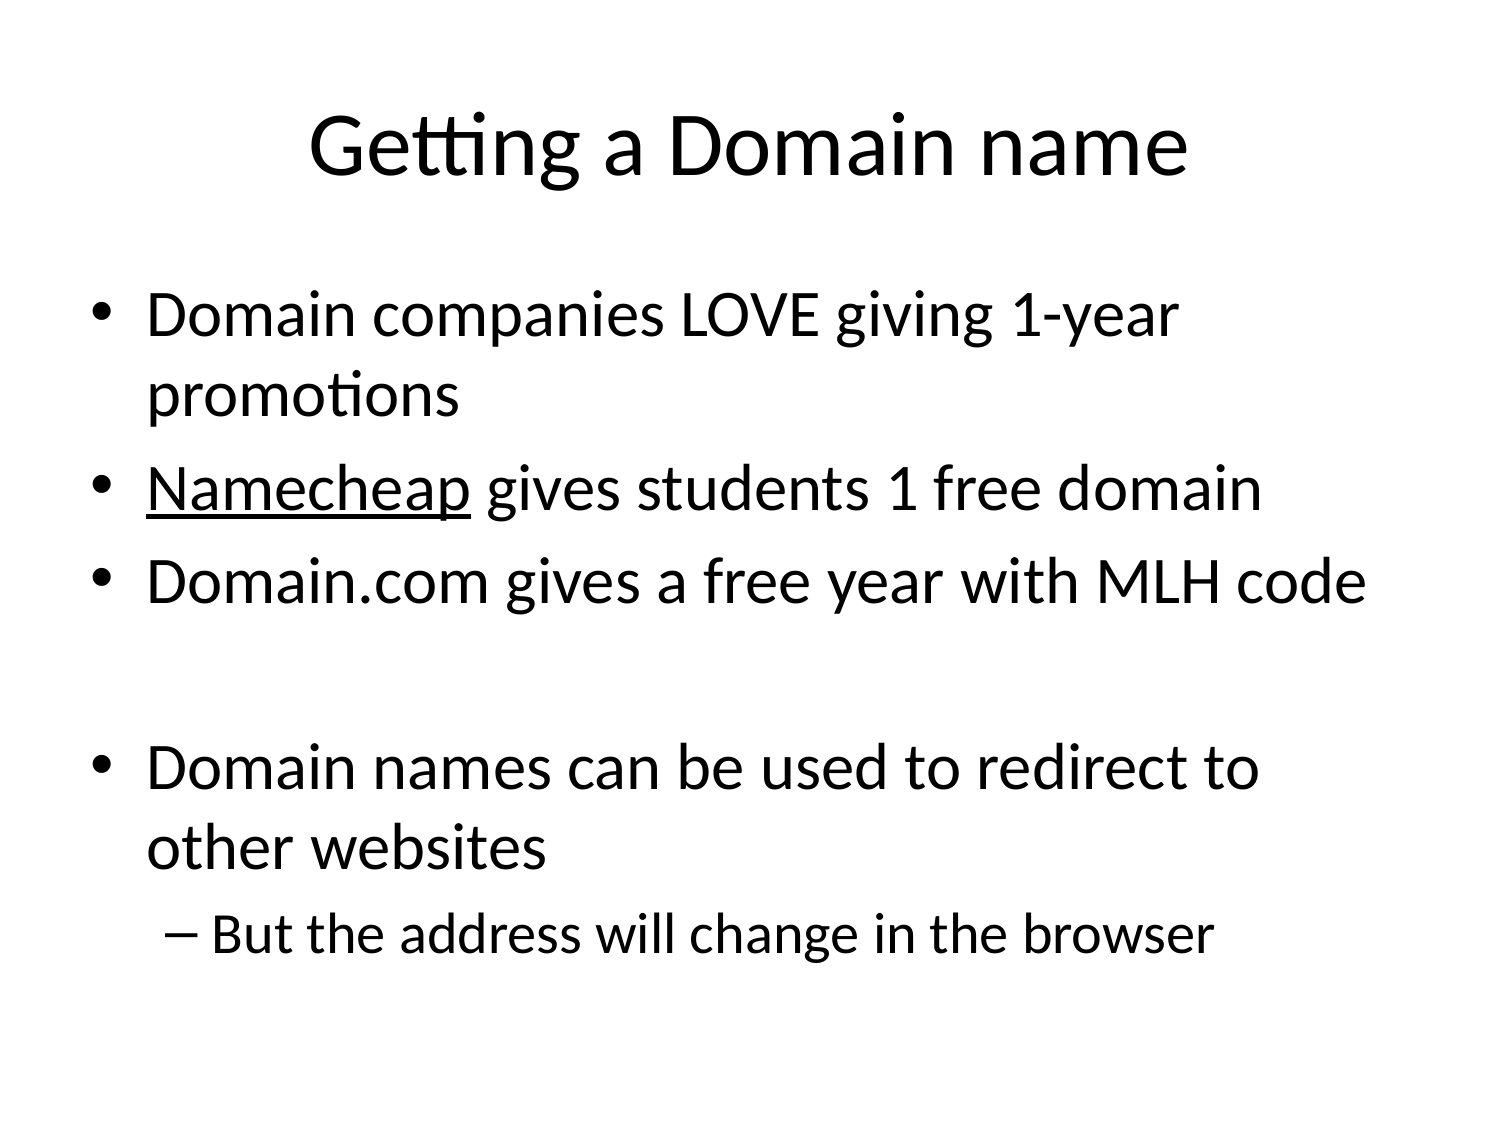

# Getting a Domain name
Domain companies LOVE giving 1-year promotions
Namecheap gives students 1 free domain
Domain.com gives a free year with MLH code

Domain names can be used to redirect to other websites
But the address will change in the browser